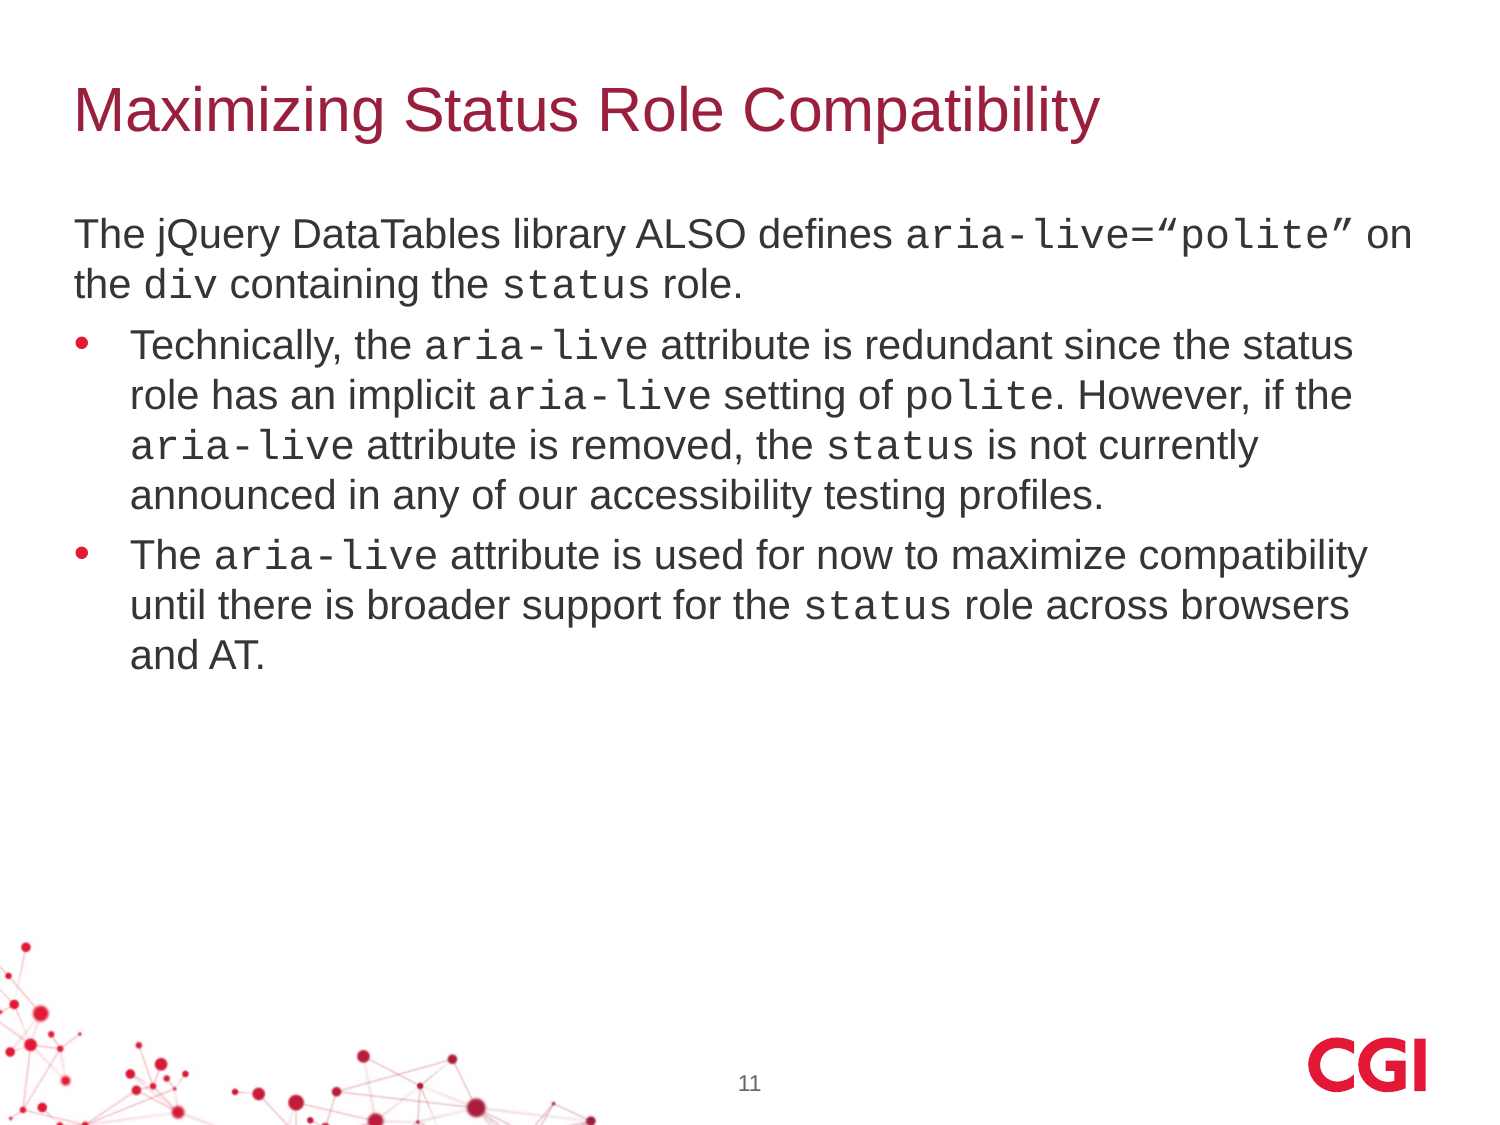

# Maximizing Status Role Compatibility
The jQuery DataTables library ALSO defines aria-live=“polite” on the div containing the status role.
Technically, the aria-live attribute is redundant since the status role has an implicit aria-live setting of polite. However, if the aria-live attribute is removed, the status is not currently announced in any of our accessibility testing profiles.
The aria-live attribute is used for now to maximize compatibility until there is broader support for the status role across browsers and AT.
11